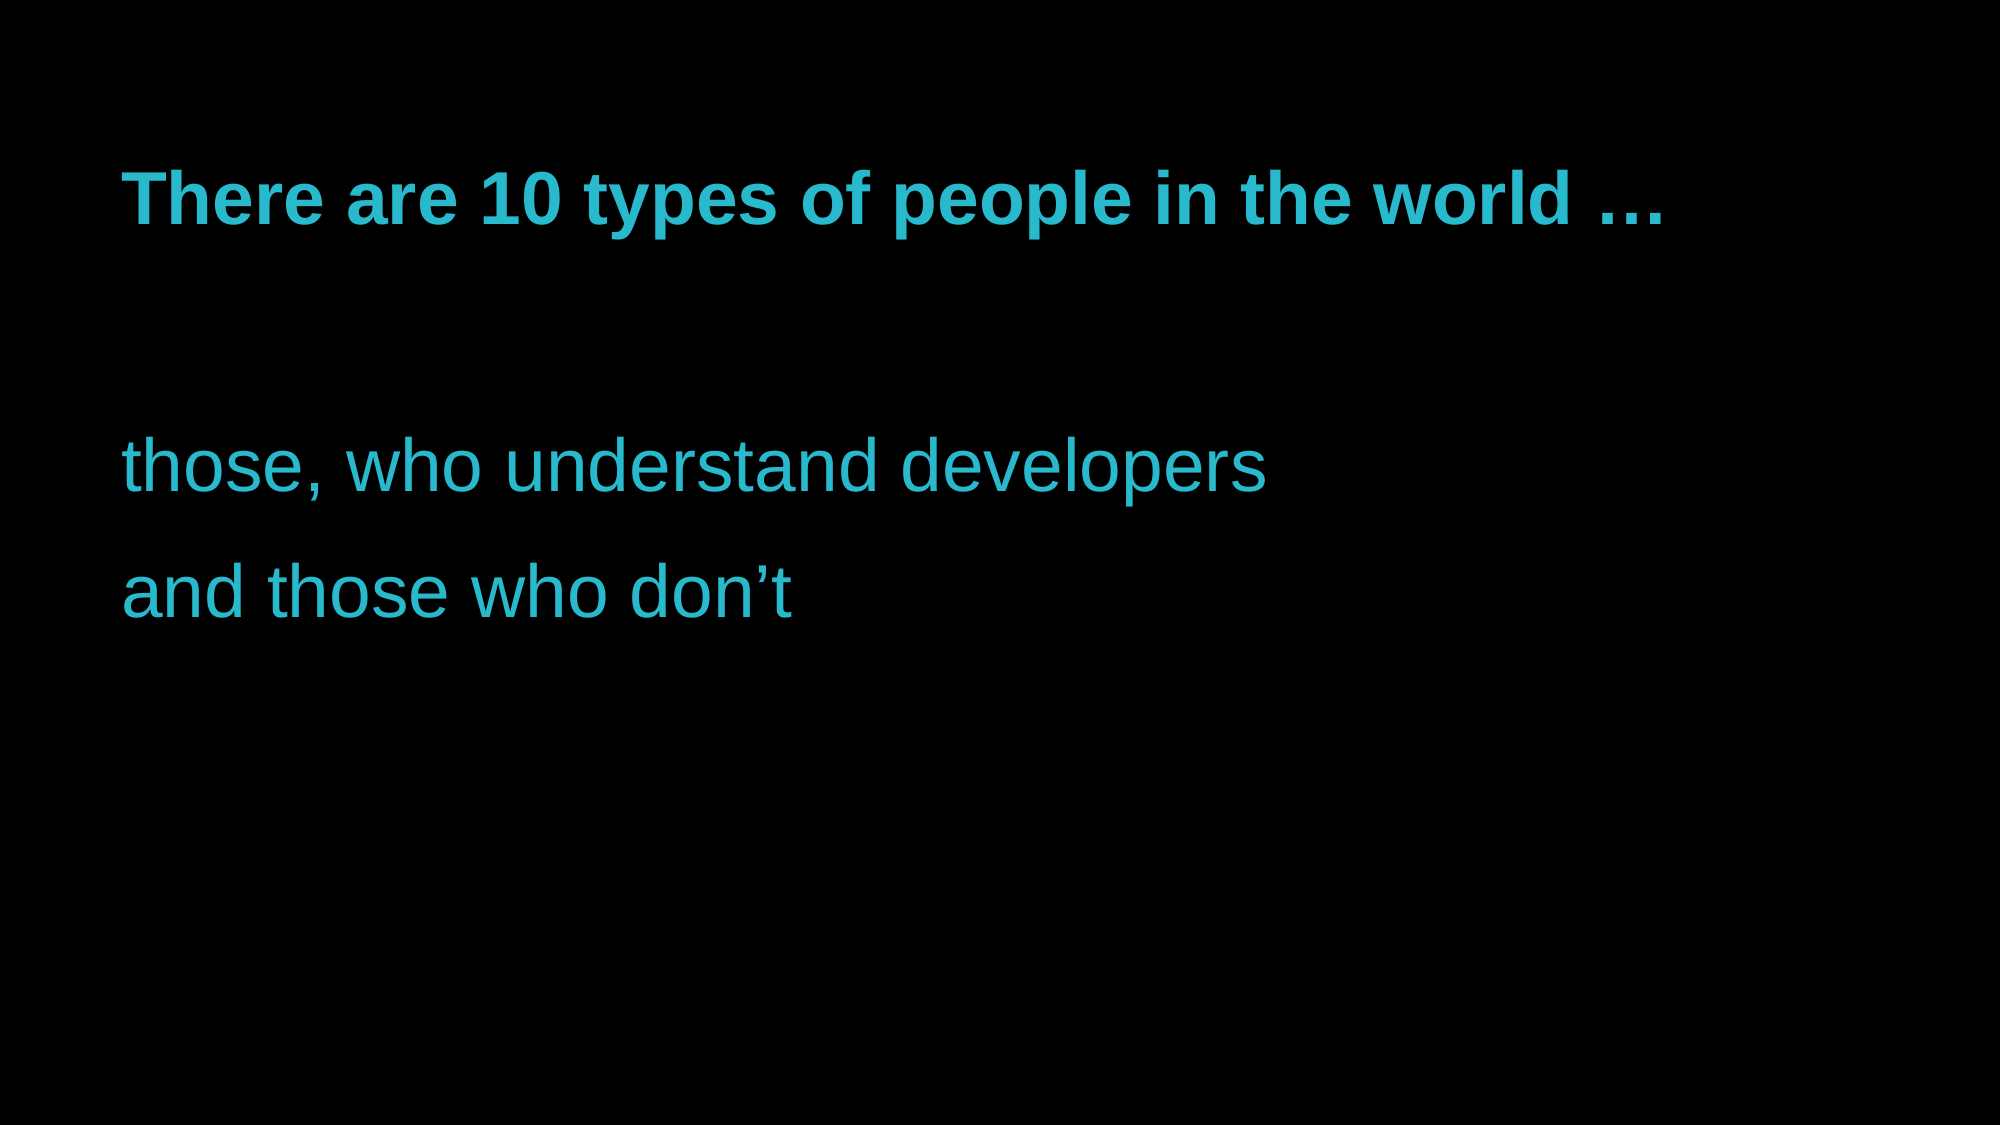

There are 10 types of people in the world …
those, who understand developers
and those who don’t